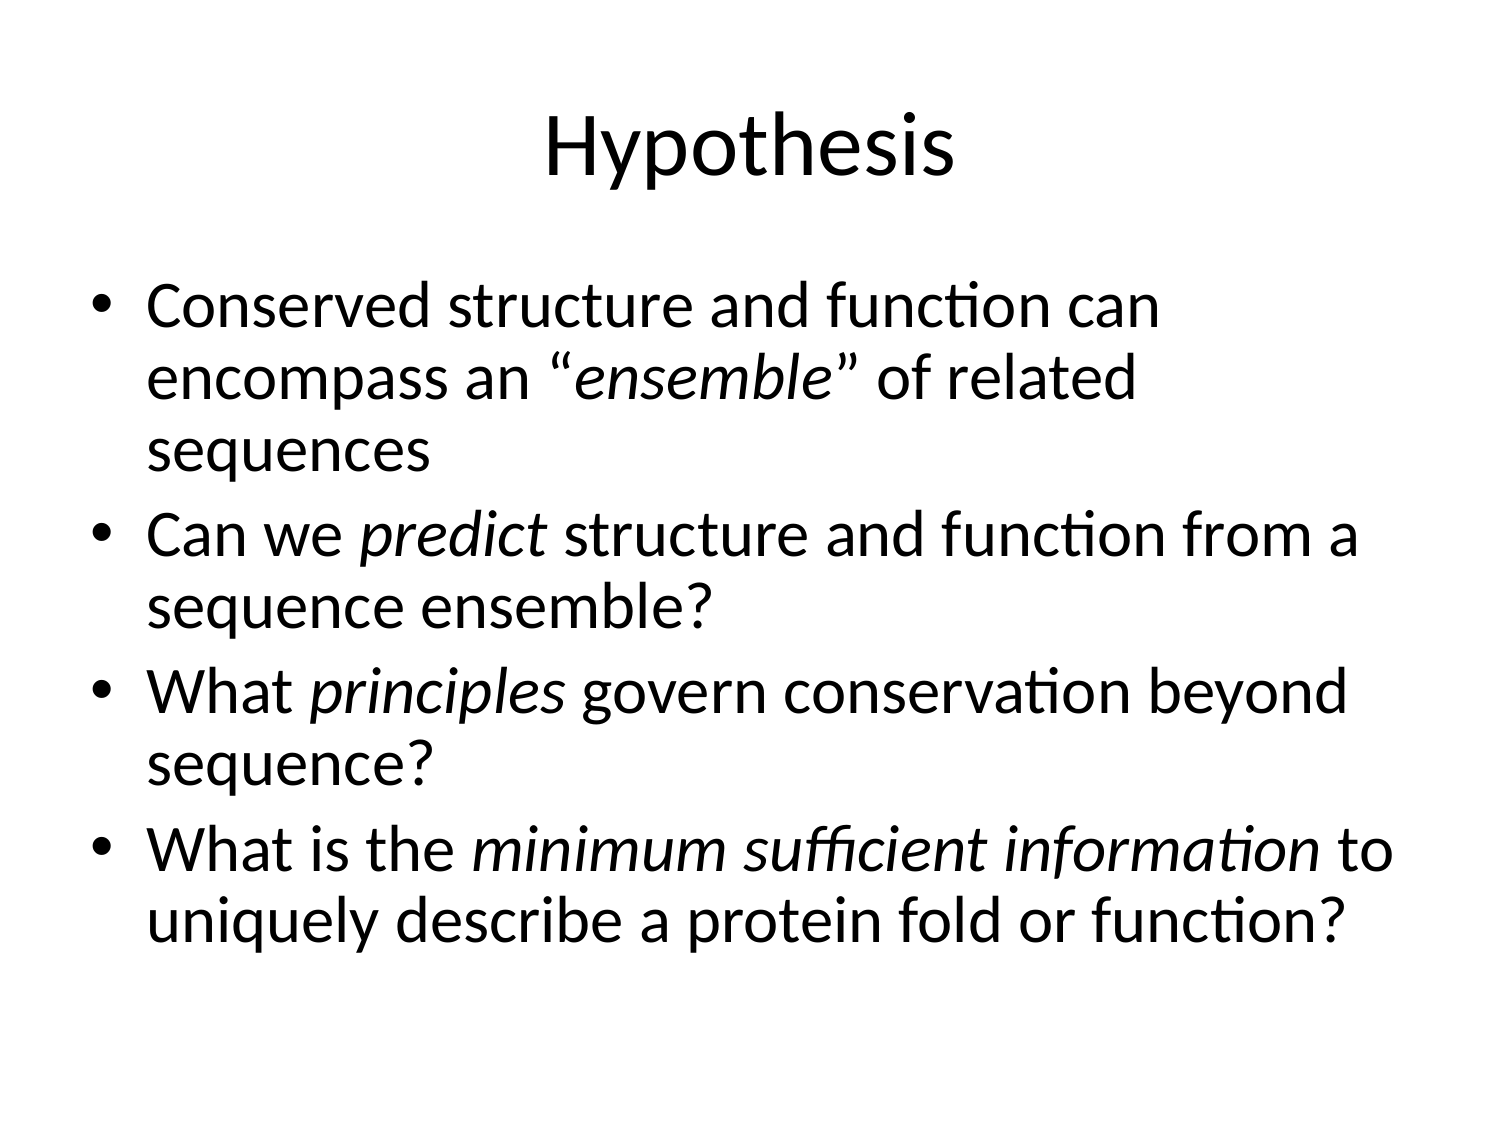

# Hypothesis
Conserved structure and function can encompass an “ensemble” of related sequences
Can we predict structure and function from a sequence ensemble?
What principles govern conservation beyond sequence?
What is the minimum sufficient information to uniquely describe a protein fold or function?